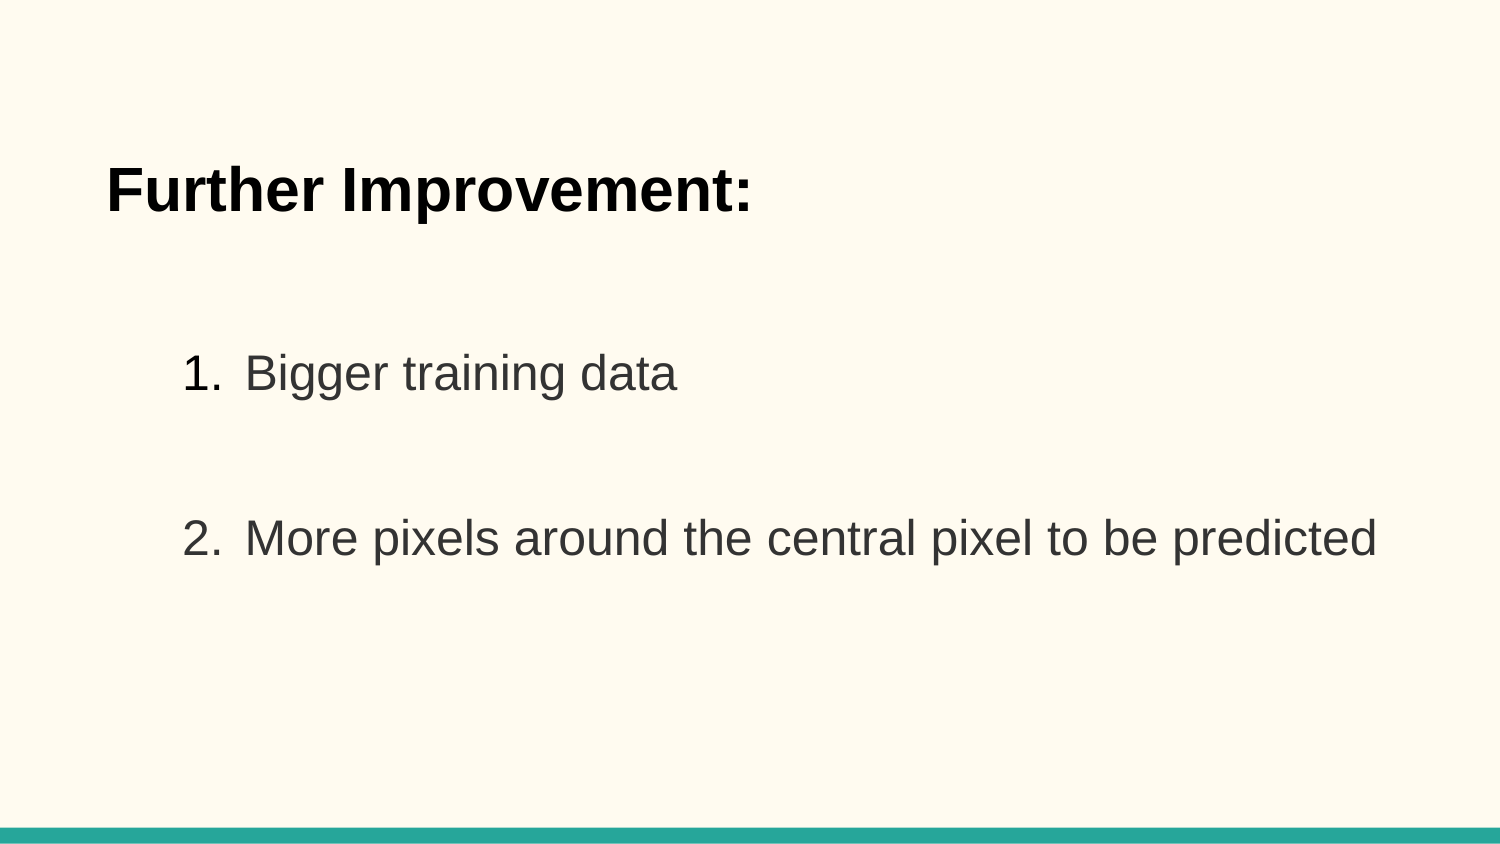

# Further Improvement:

Bigger training data

More pixels around the central pixel to be predicted